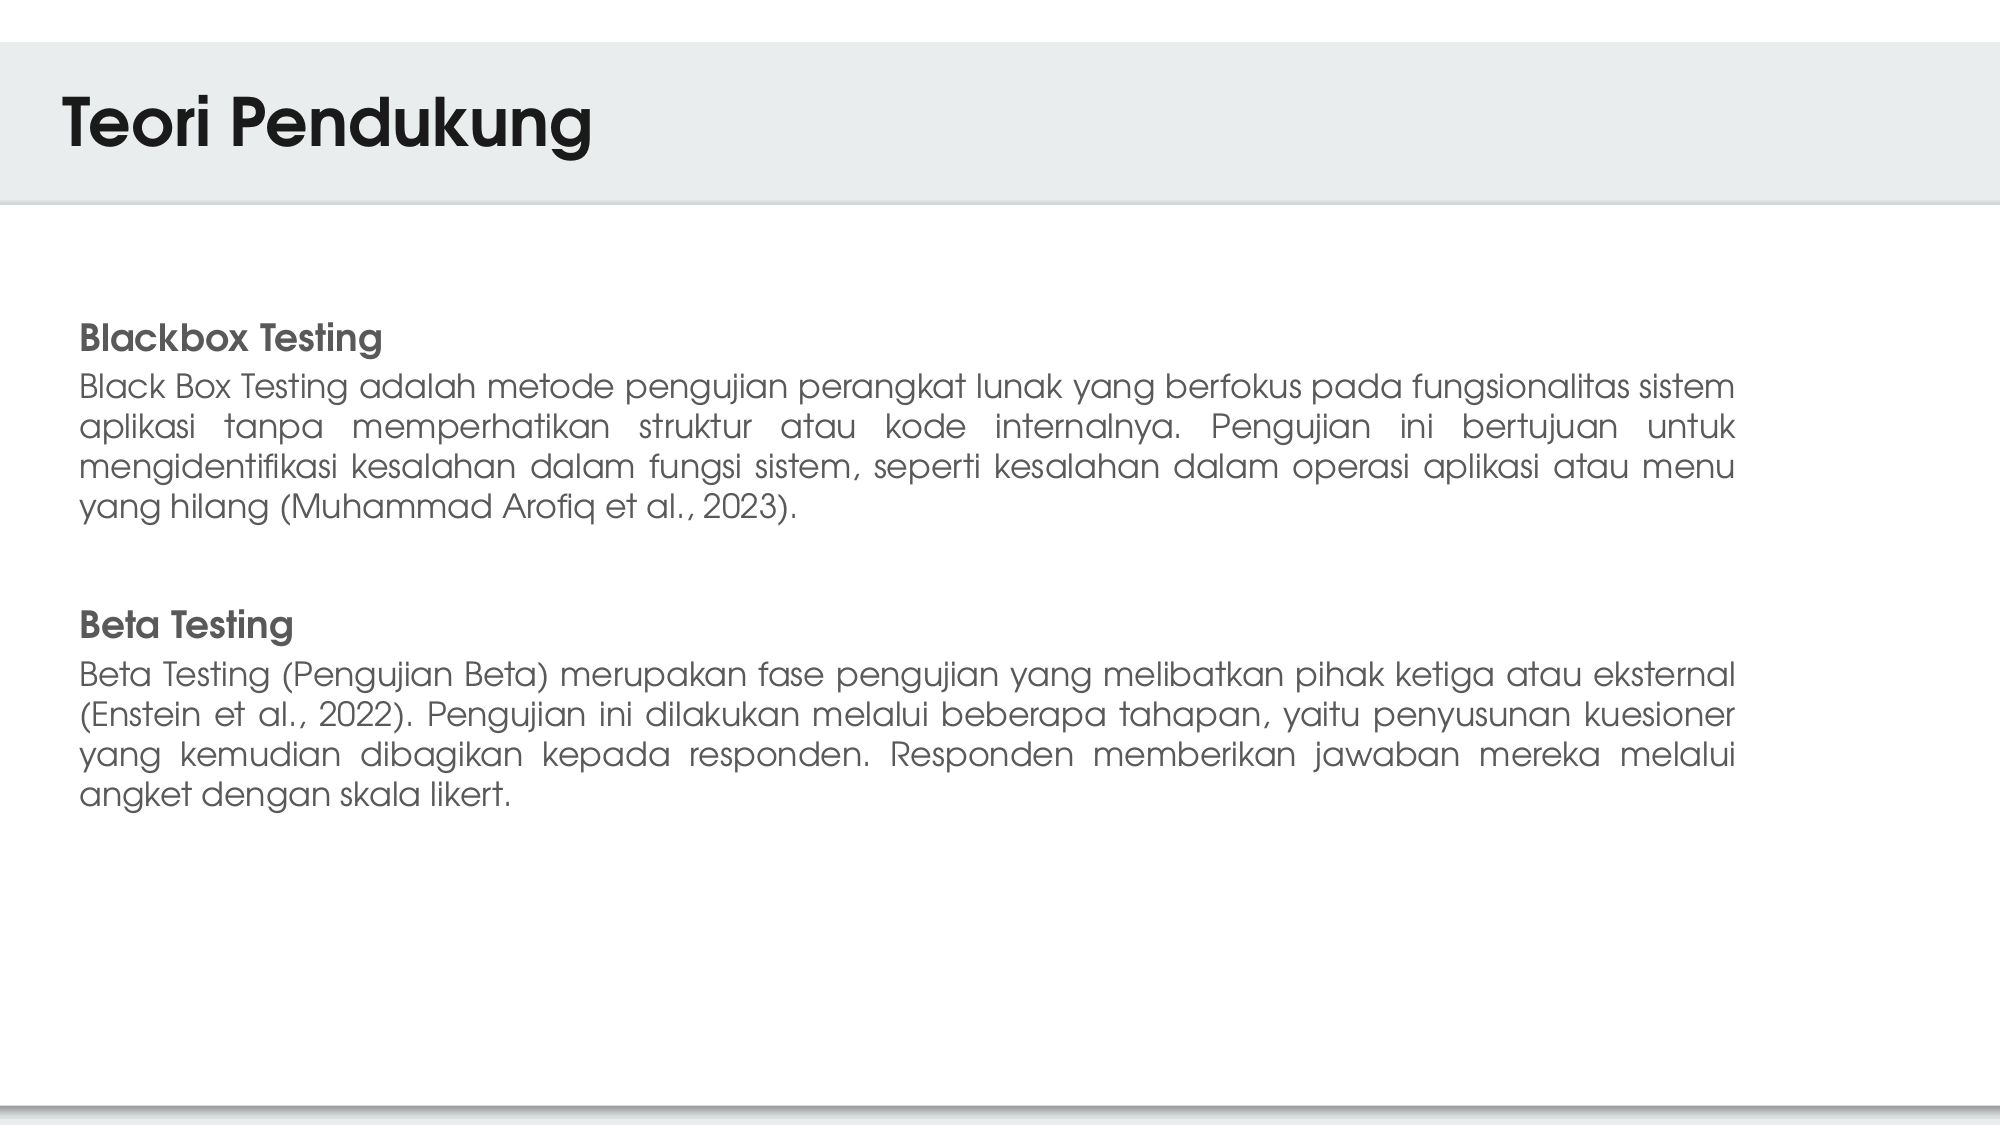

Teori Pendukung

Blackbox Testing
Black Box Testing adalah metode pengujian perangkat lunak yang berfokus pada fungsionalitas sistem aplikasi tanpa memperhatikan struktur atau kode internalnya. Pengujian ini bertujuan untuk mengidentifikasi kesalahan dalam fungsi sistem, seperti kesalahan dalam operasi aplikasi atau menu yang hilang (Muhammad Arofiq et al., 2023).
Beta Testing
Beta Testing (Pengujian Beta) merupakan fase pengujian yang melibatkan pihak ketiga atau eksternal (Enstein et al., 2022). Pengujian ini dilakukan melalui beberapa tahapan, yaitu penyusunan kuesioner yang kemudian dibagikan kepada responden. Responden memberikan jawaban mereka melalui angket dengan skala likert.